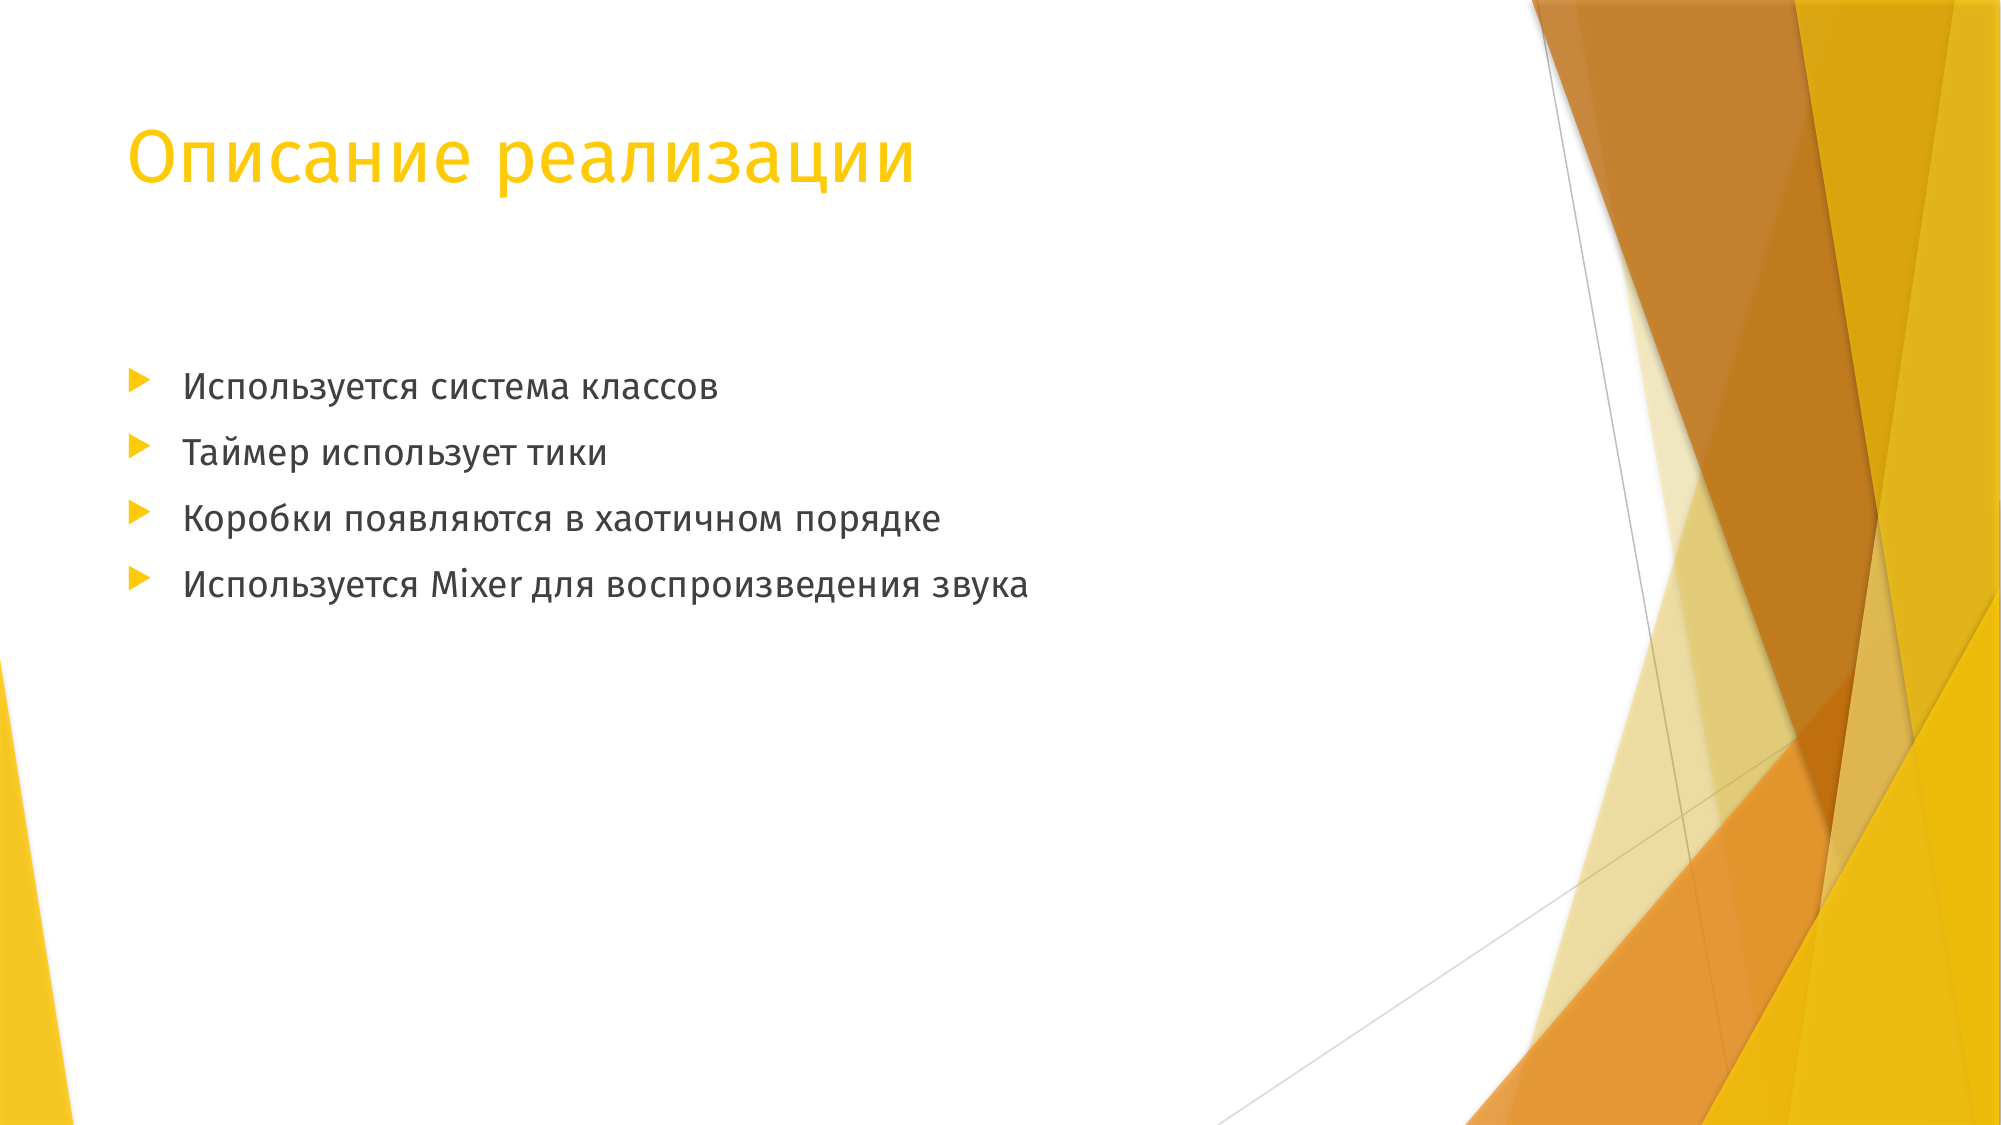

# Описание реализации
Используется система классов
Таймер использует тики
Коробки появляются в хаотичном порядке
Используется Mixer для воспроизведения звука